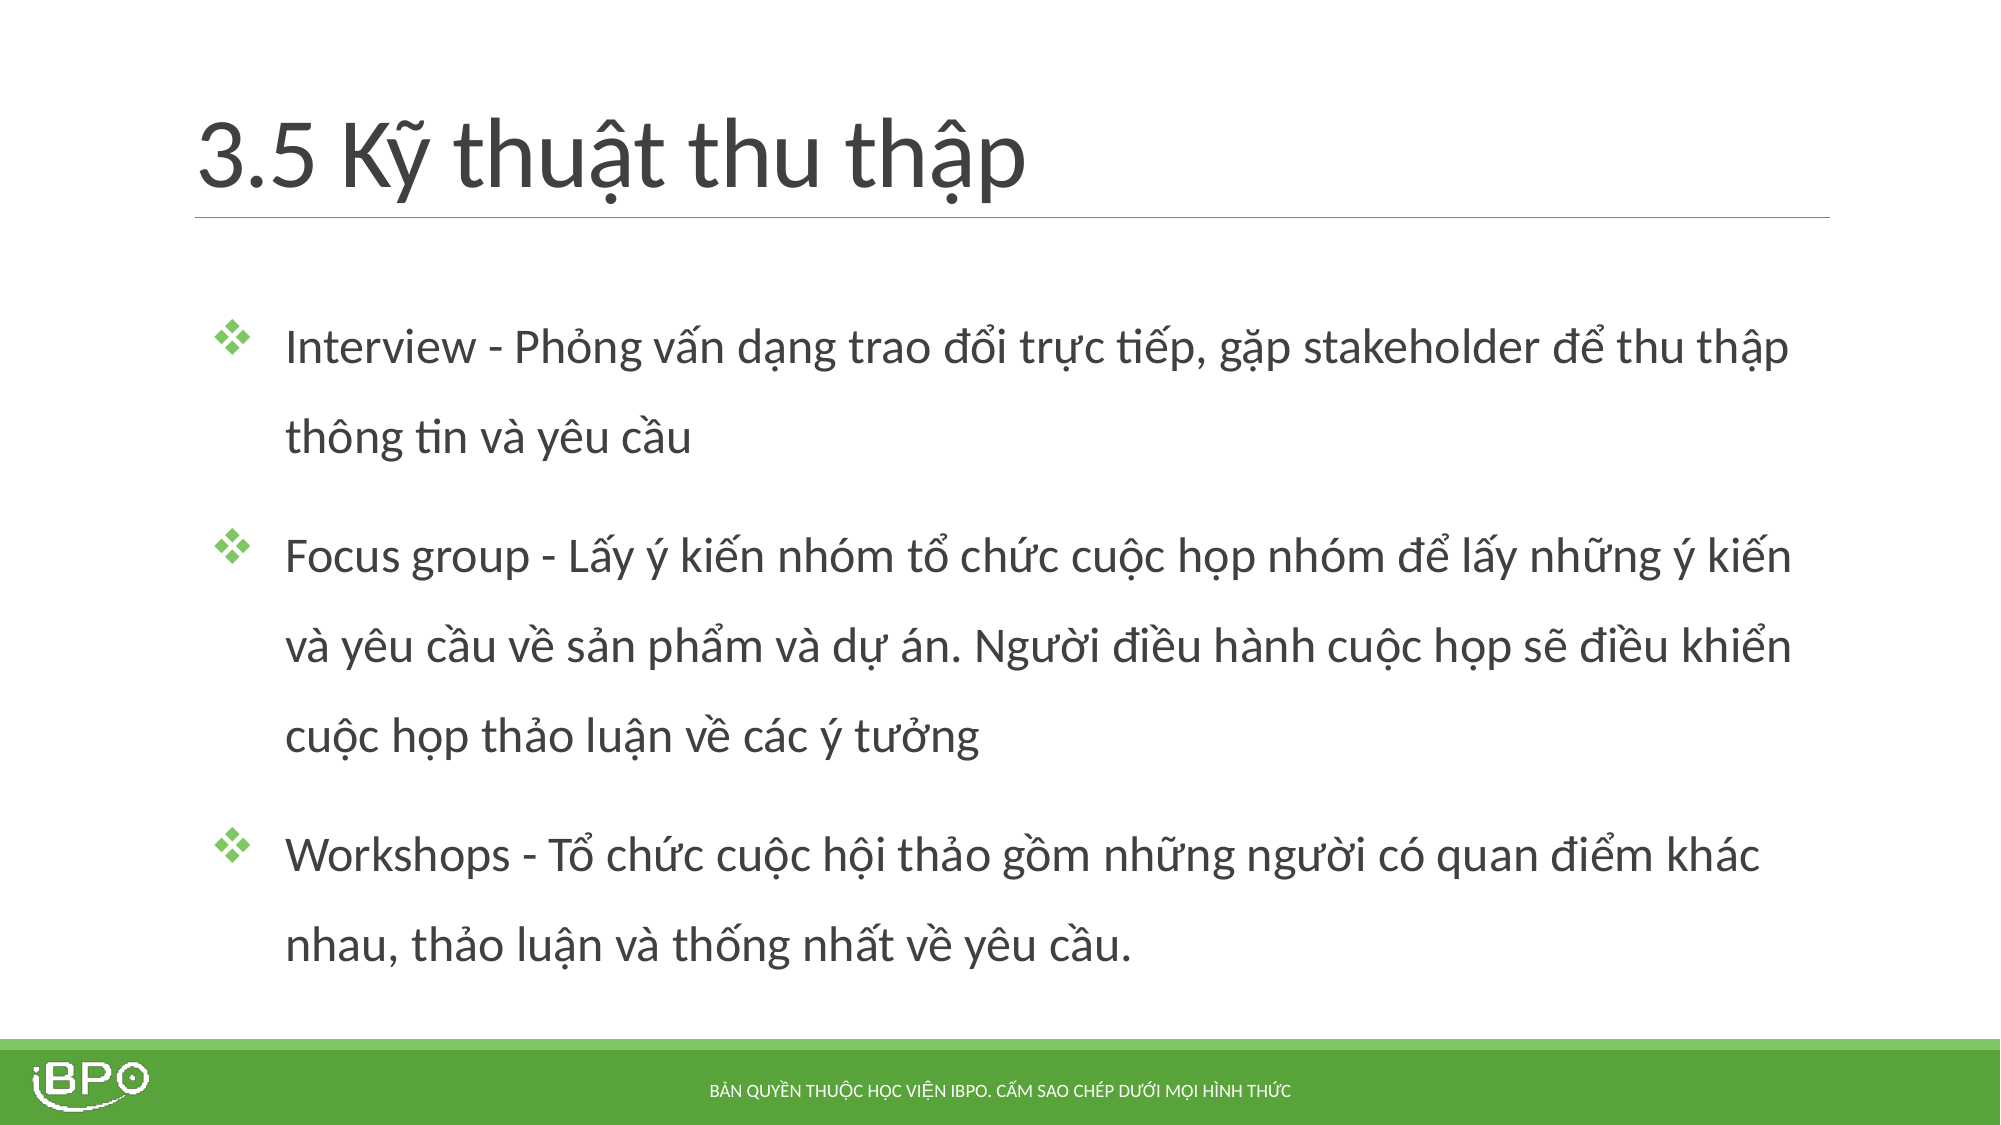

# 3.5 Kỹ thuật thu thập
Interview - Phỏng vấn dạng trao đổi trực tiếp, gặp stakeholder để thu thập thông tin và yêu cầu
Focus group - Lấy ý kiến nhóm tổ chức cuộc họp nhóm để lấy những ý kiến và yêu cầu về sản phẩm và dự án. Người điều hành cuộc họp sẽ điều khiển cuộc họp thảo luận về các ý tưởng
Workshops - Tổ chức cuộc hội thảo gồm những người có quan điểm khác nhau, thảo luận và thống nhất về yêu cầu.
Bản quyền thuộc Học viện iBPO. Cấm sao chép dưới mọi hình thức